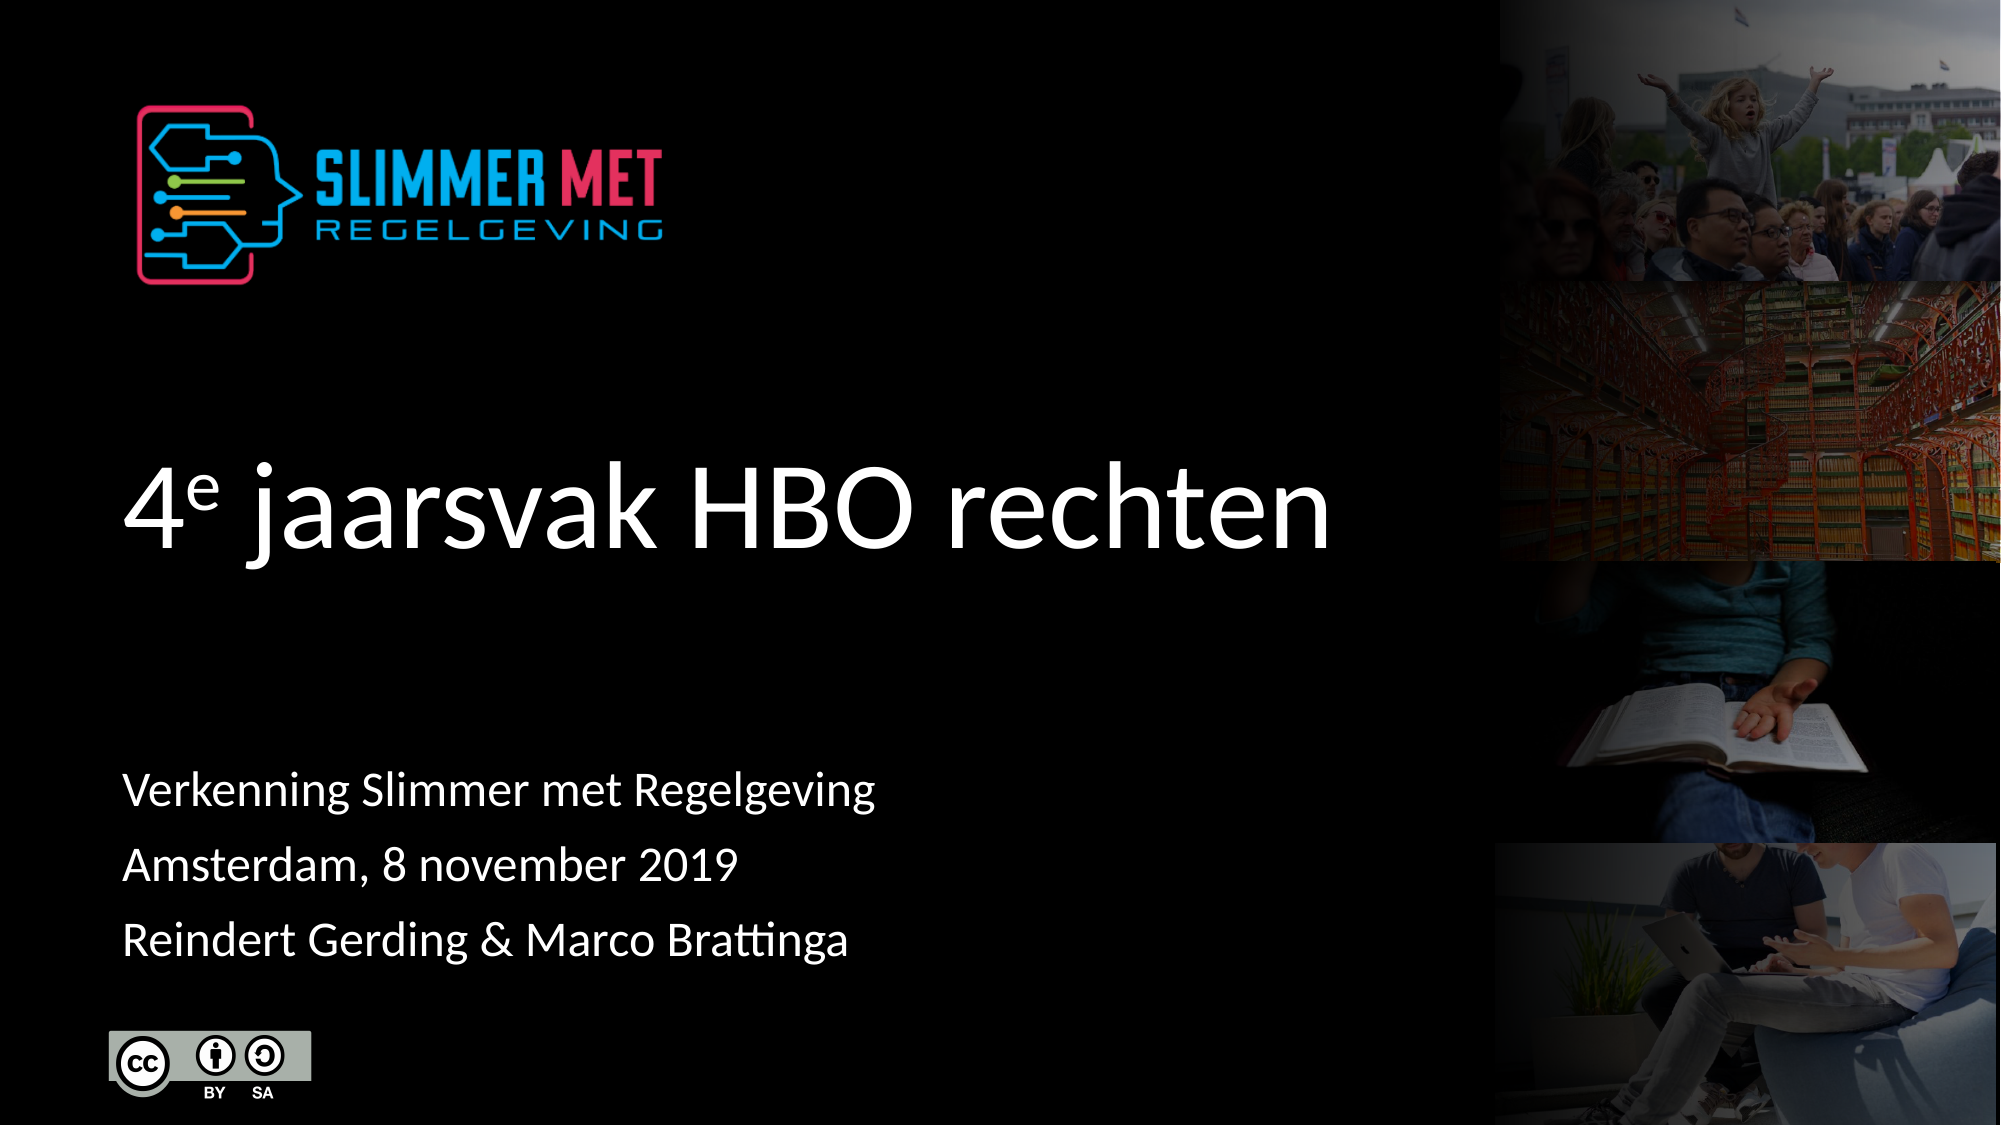

# 4e jaarsvak HBO rechten
Verkenning Slimmer met Regelgeving
Amsterdam, 8 november 2019
Reindert Gerding & Marco Brattinga